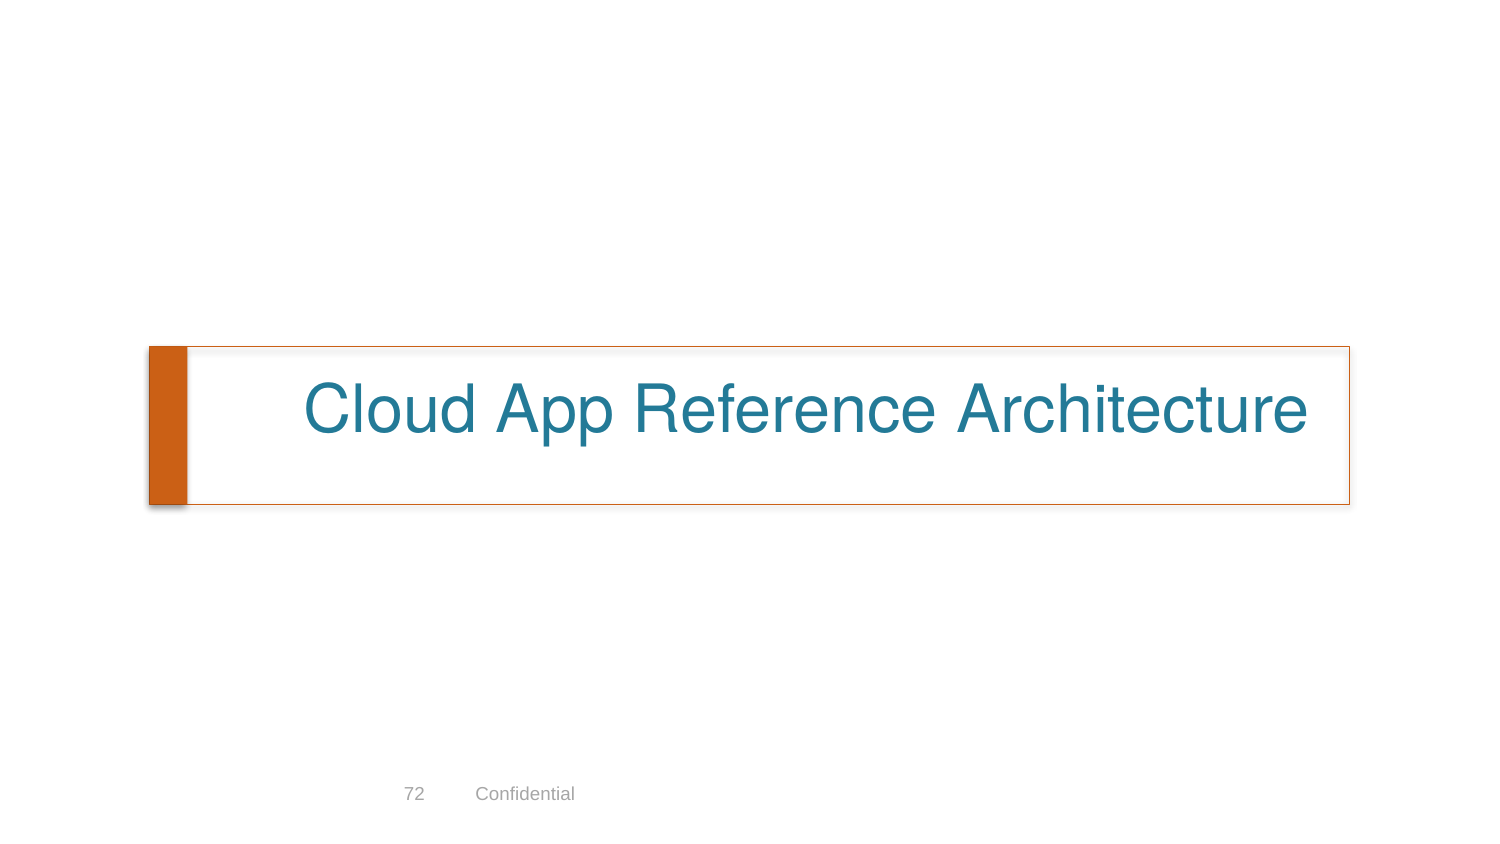

# Cloud App Reference Architecture

72
Confidential